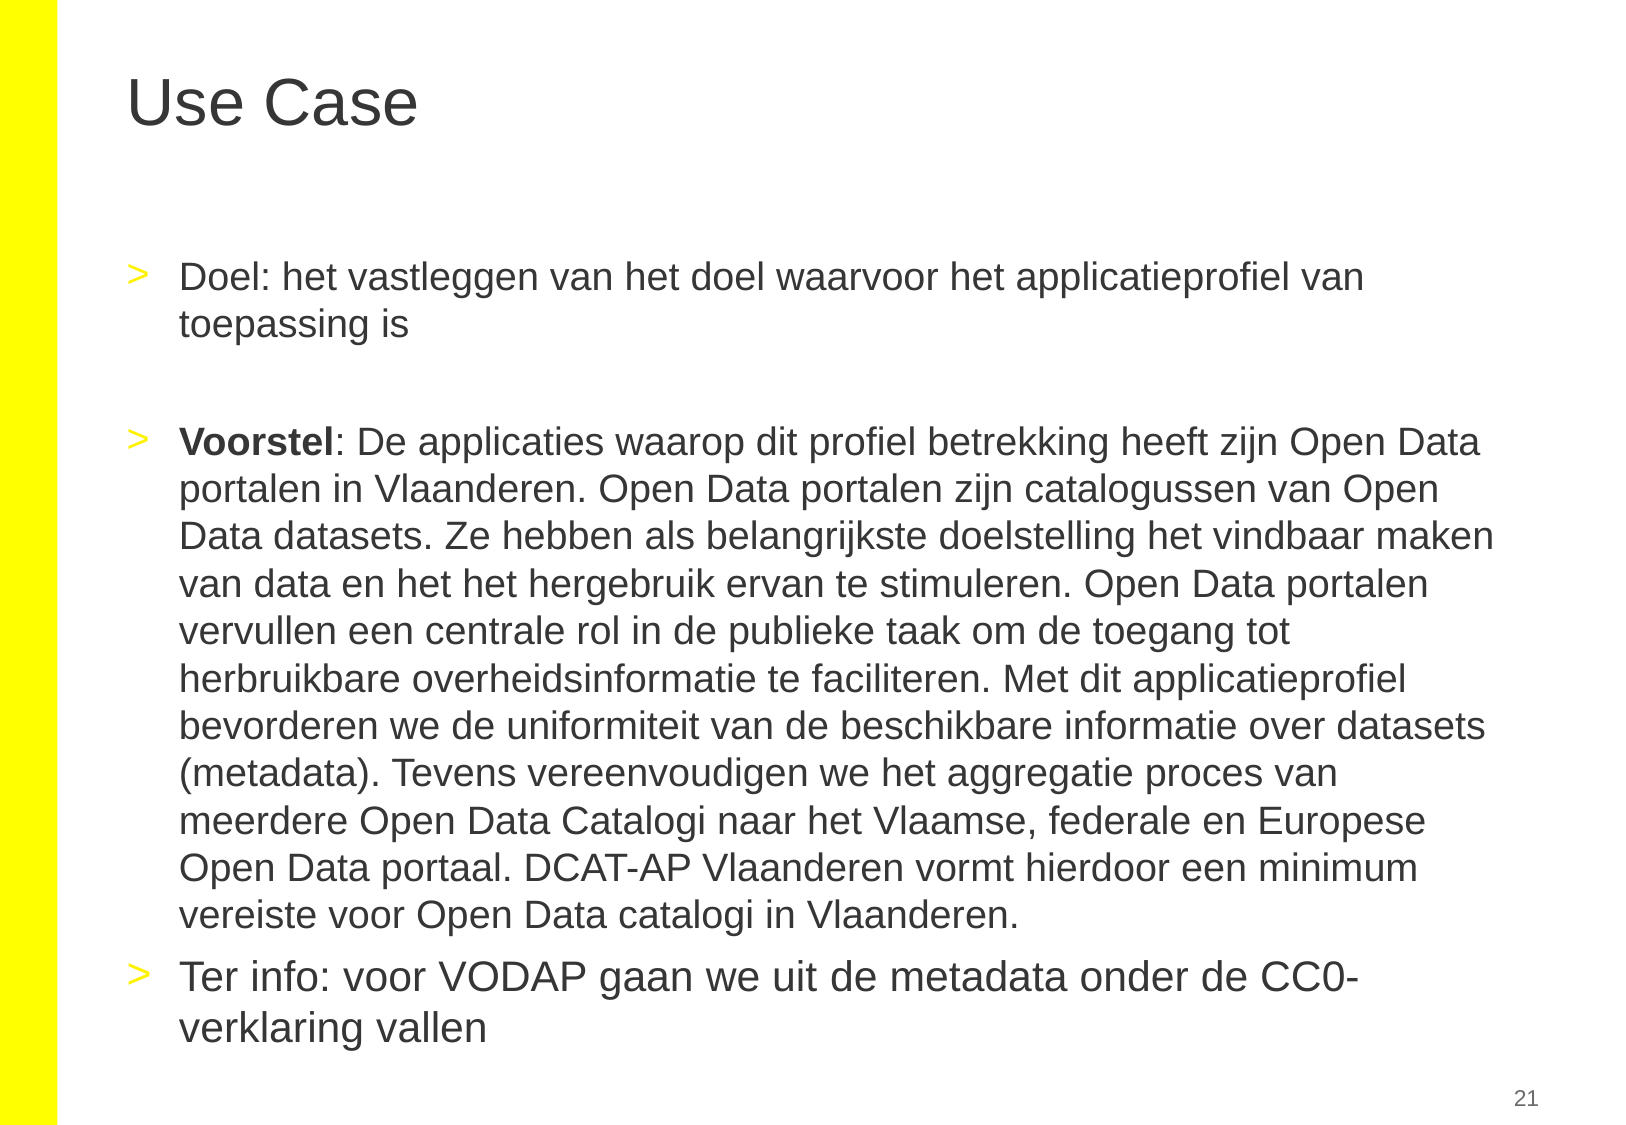

# Use Case
Doel: het vastleggen van het doel waarvoor het applicatieprofiel van toepassing is

Voorstel: De applicaties waarop dit profiel betrekking heeft zijn Open Data portalen in Vlaanderen. Open Data portalen zijn catalogussen van Open Data datasets. Ze hebben als belangrijkste doelstelling het vindbaar maken van data en het het hergebruik ervan te stimuleren. Open Data portalen vervullen een centrale rol in de publieke taak om de toegang tot herbruikbare overheidsinformatie te faciliteren. Met dit applicatieprofiel bevorderen we de uniformiteit van de beschikbare informatie over datasets (metadata). Tevens vereenvoudigen we het aggregatie proces van meerdere Open Data Catalogi naar het Vlaamse, federale en Europese Open Data portaal. DCAT-AP Vlaanderen vormt hierdoor een minimum vereiste voor Open Data catalogi in Vlaanderen.
Ter info: voor VODAP gaan we uit de metadata onder de CC0-verklaring vallen

21